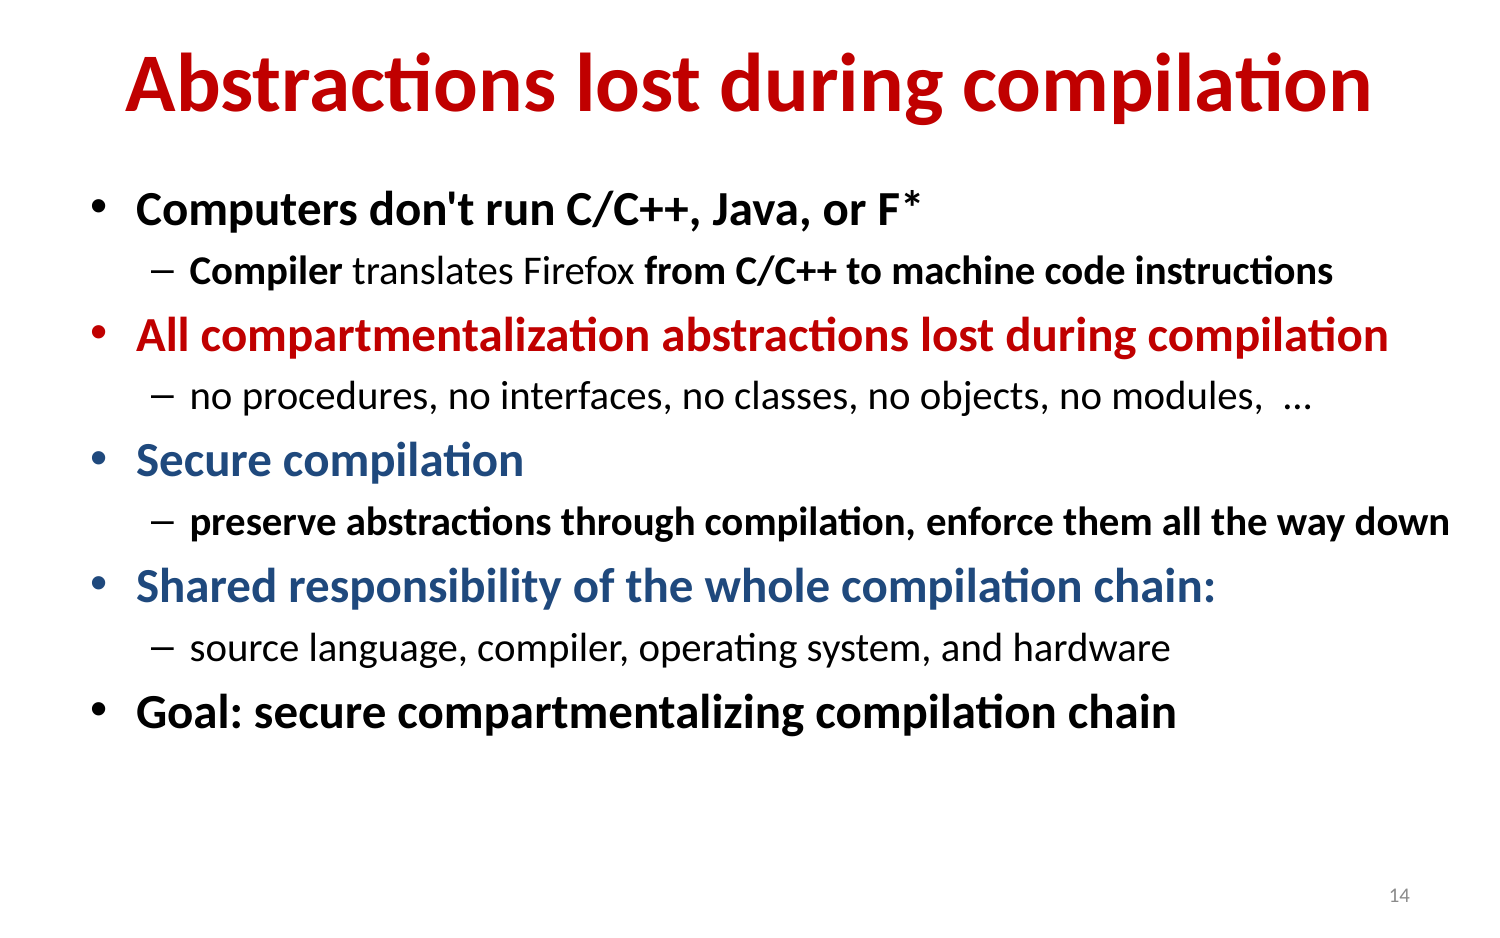

# Abstractions lost during compilation
Computers don't run C/C++, Java, or F*
Compiler translates Firefox from C/C++ to machine code instructions
All compartmentalization abstractions lost during compilation
no procedures, no interfaces, no classes, no objects, no modules,  ...
Secure compilation
preserve abstractions through compilation, enforce them all the way down
Shared responsibility of the whole compilation chain:
source language, compiler, operating system, and hardware
Goal: secure compartmentalizing compilation chain

14